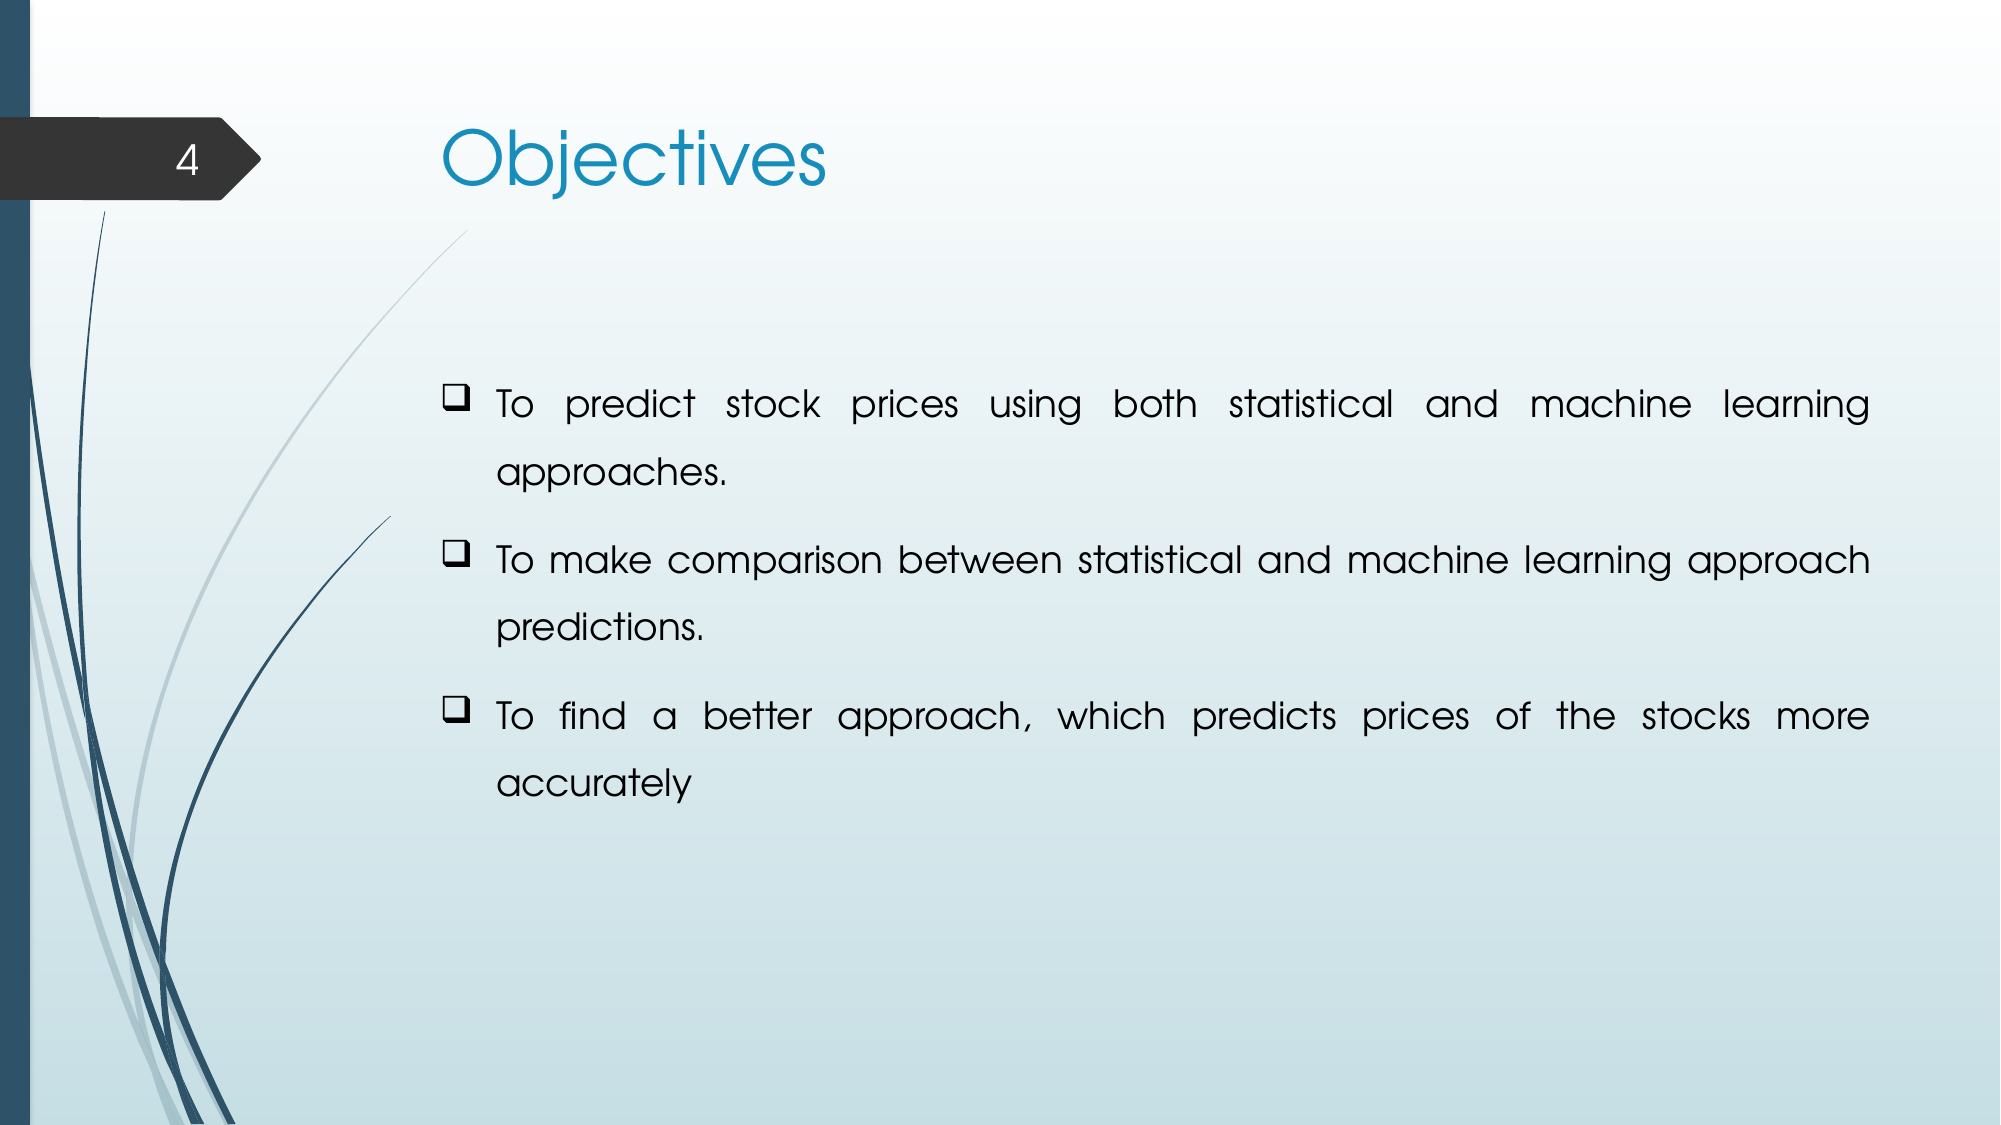

# Objectives
4
To predict stock prices using both statistical and machine learning approaches.
To make comparison between statistical and machine learning approach predictions.
To find a better approach, which predicts prices of the stocks more accurately